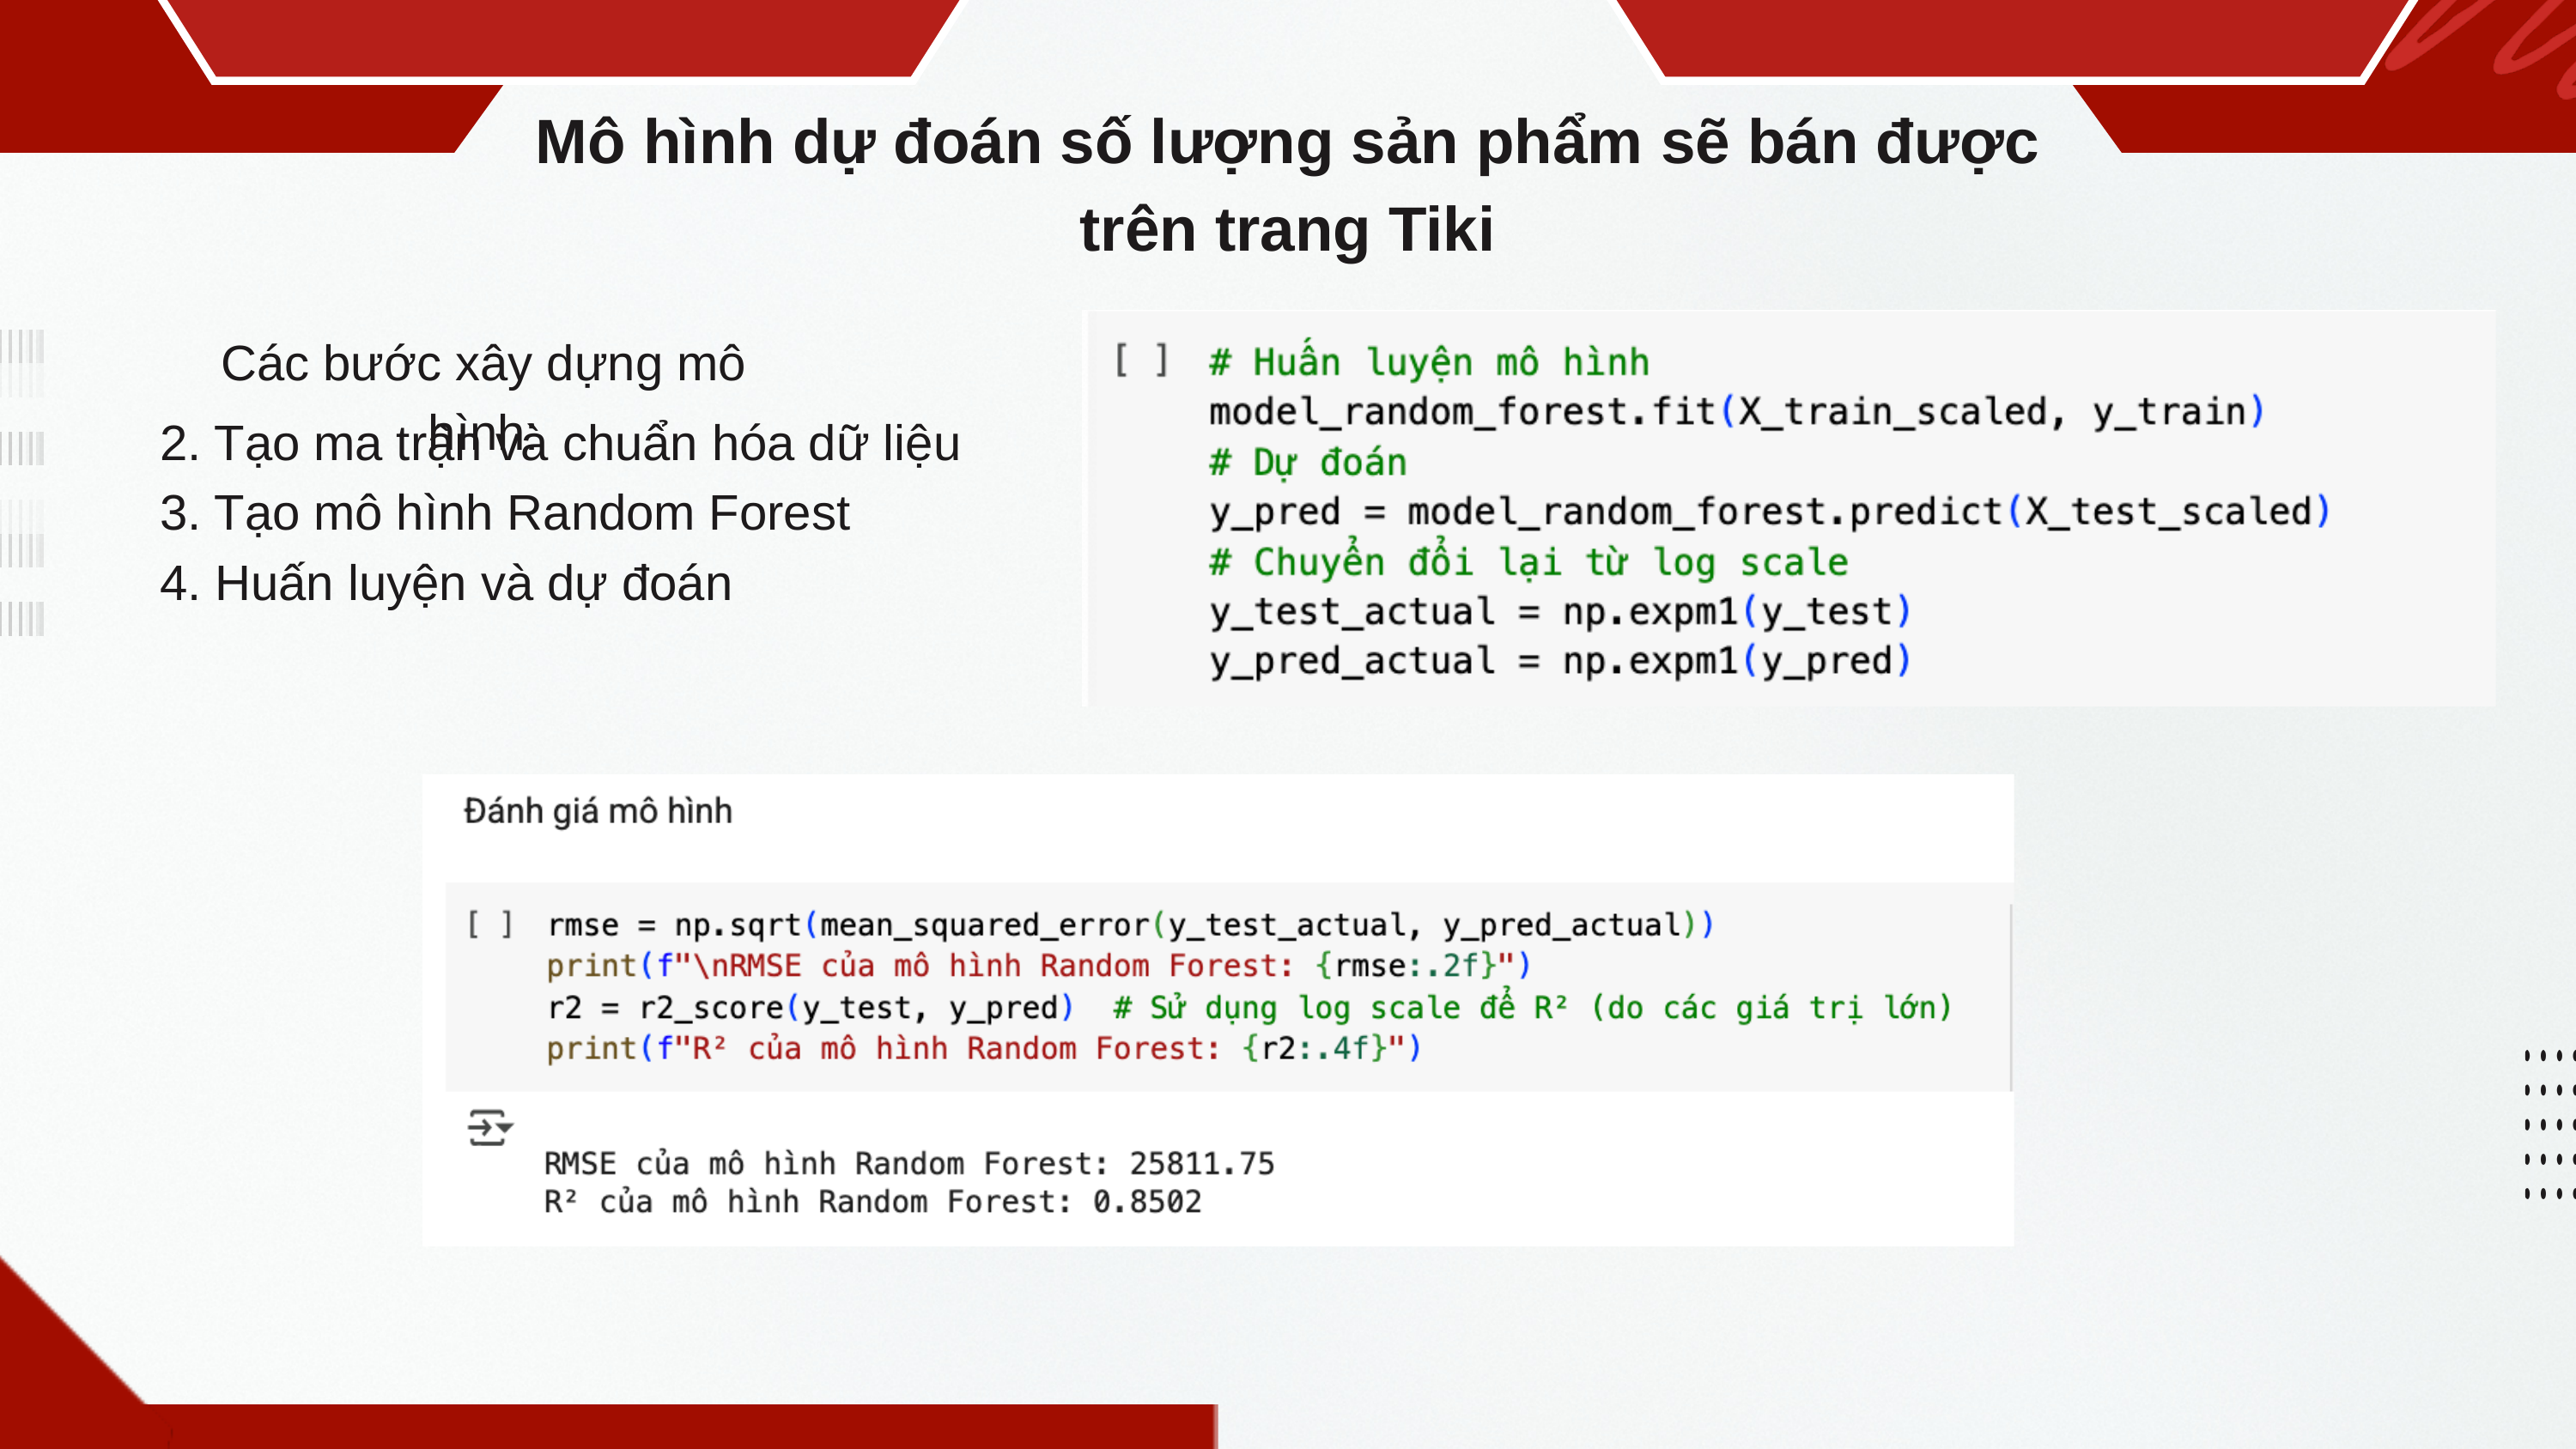

Mô hình dự đoán số lượng sản phẩm sẽ bán được trên trang Tiki

Các bước xây dựng mô hình:
2. Tạo ma trận và chuẩn hóa dữ liệu
3. Tạo mô hình Random Forest
4. Huấn luyện và dự đoán